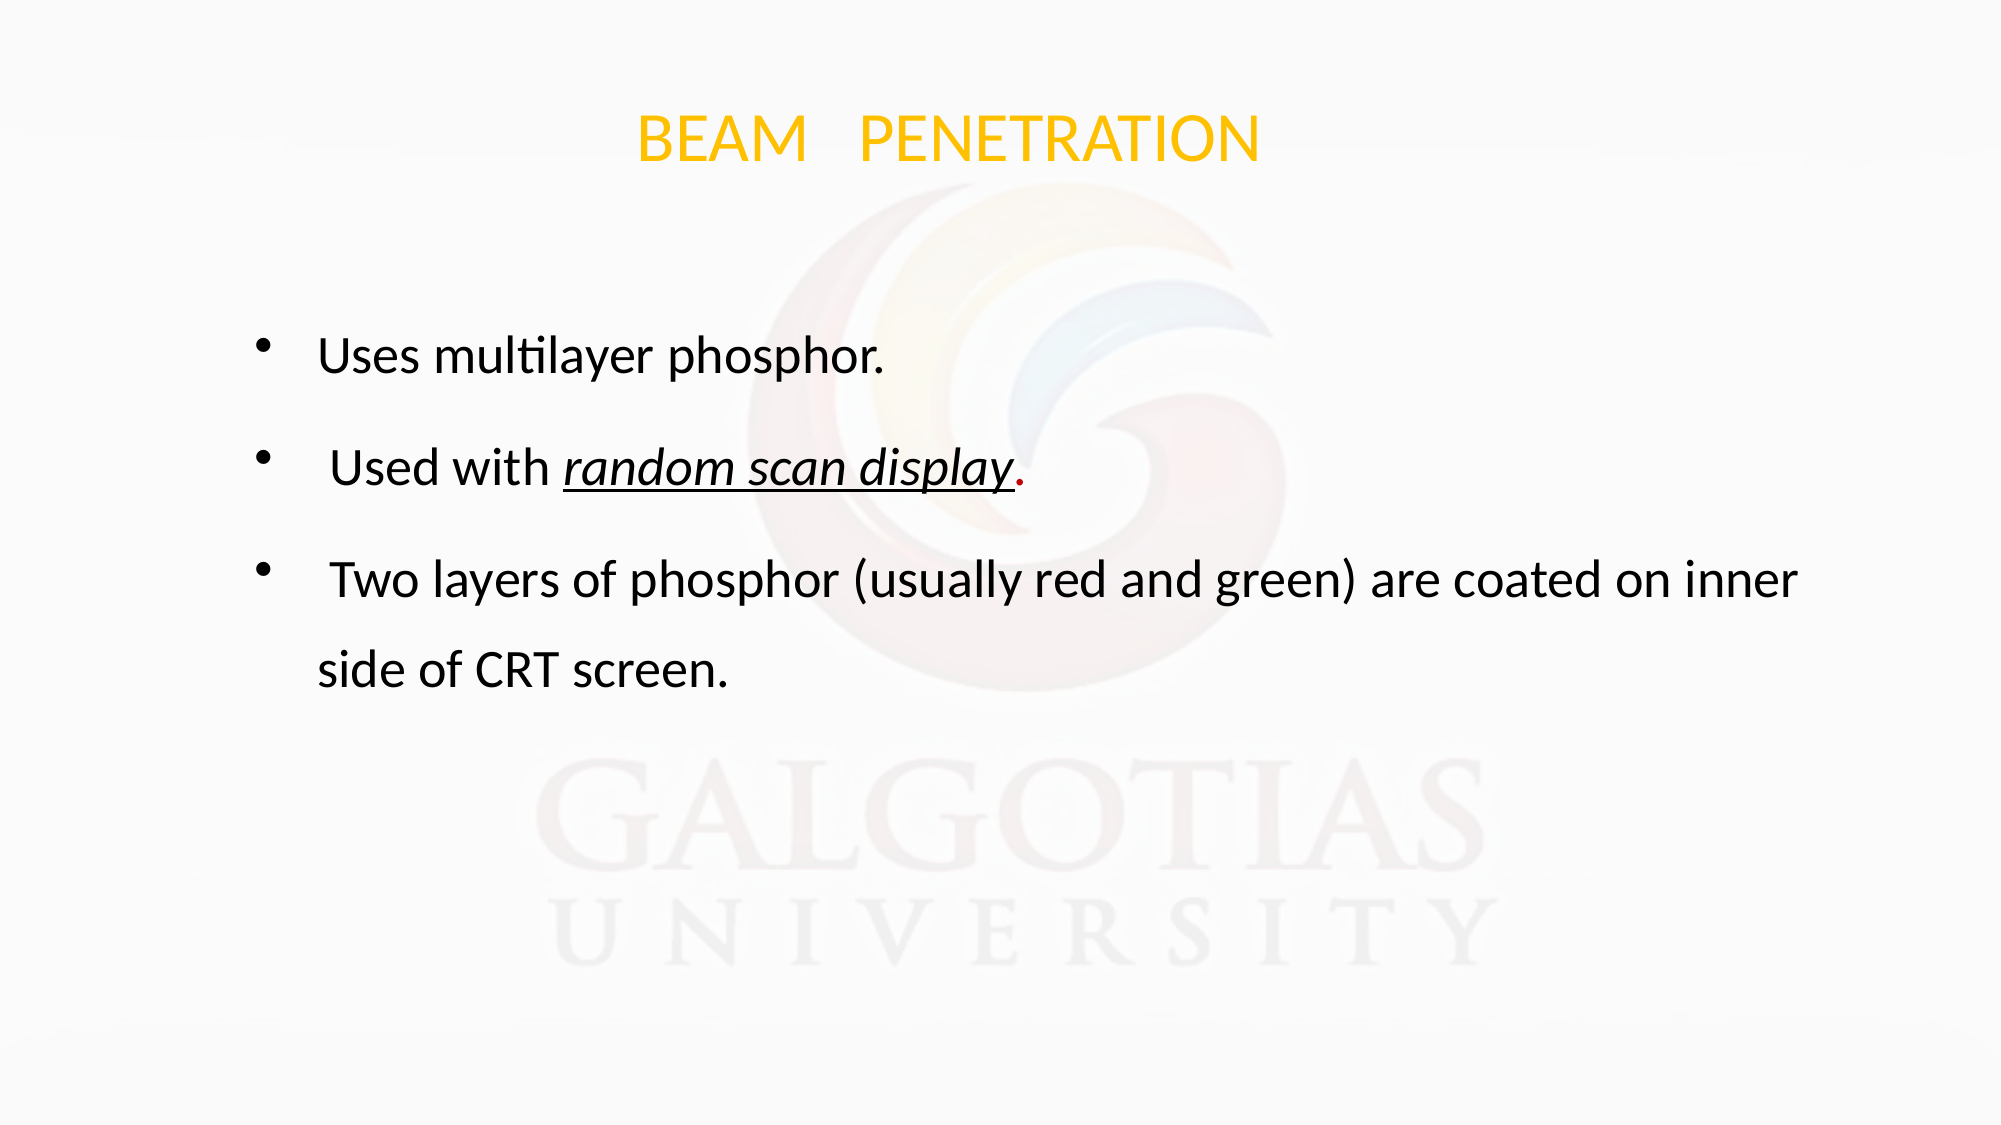

BEAM   PENETRATION

Uses multilayer phosphor.
 Used with random scan display.
 Two layers of phosphor (usually red and green) are coated on inner side of CRT screen.